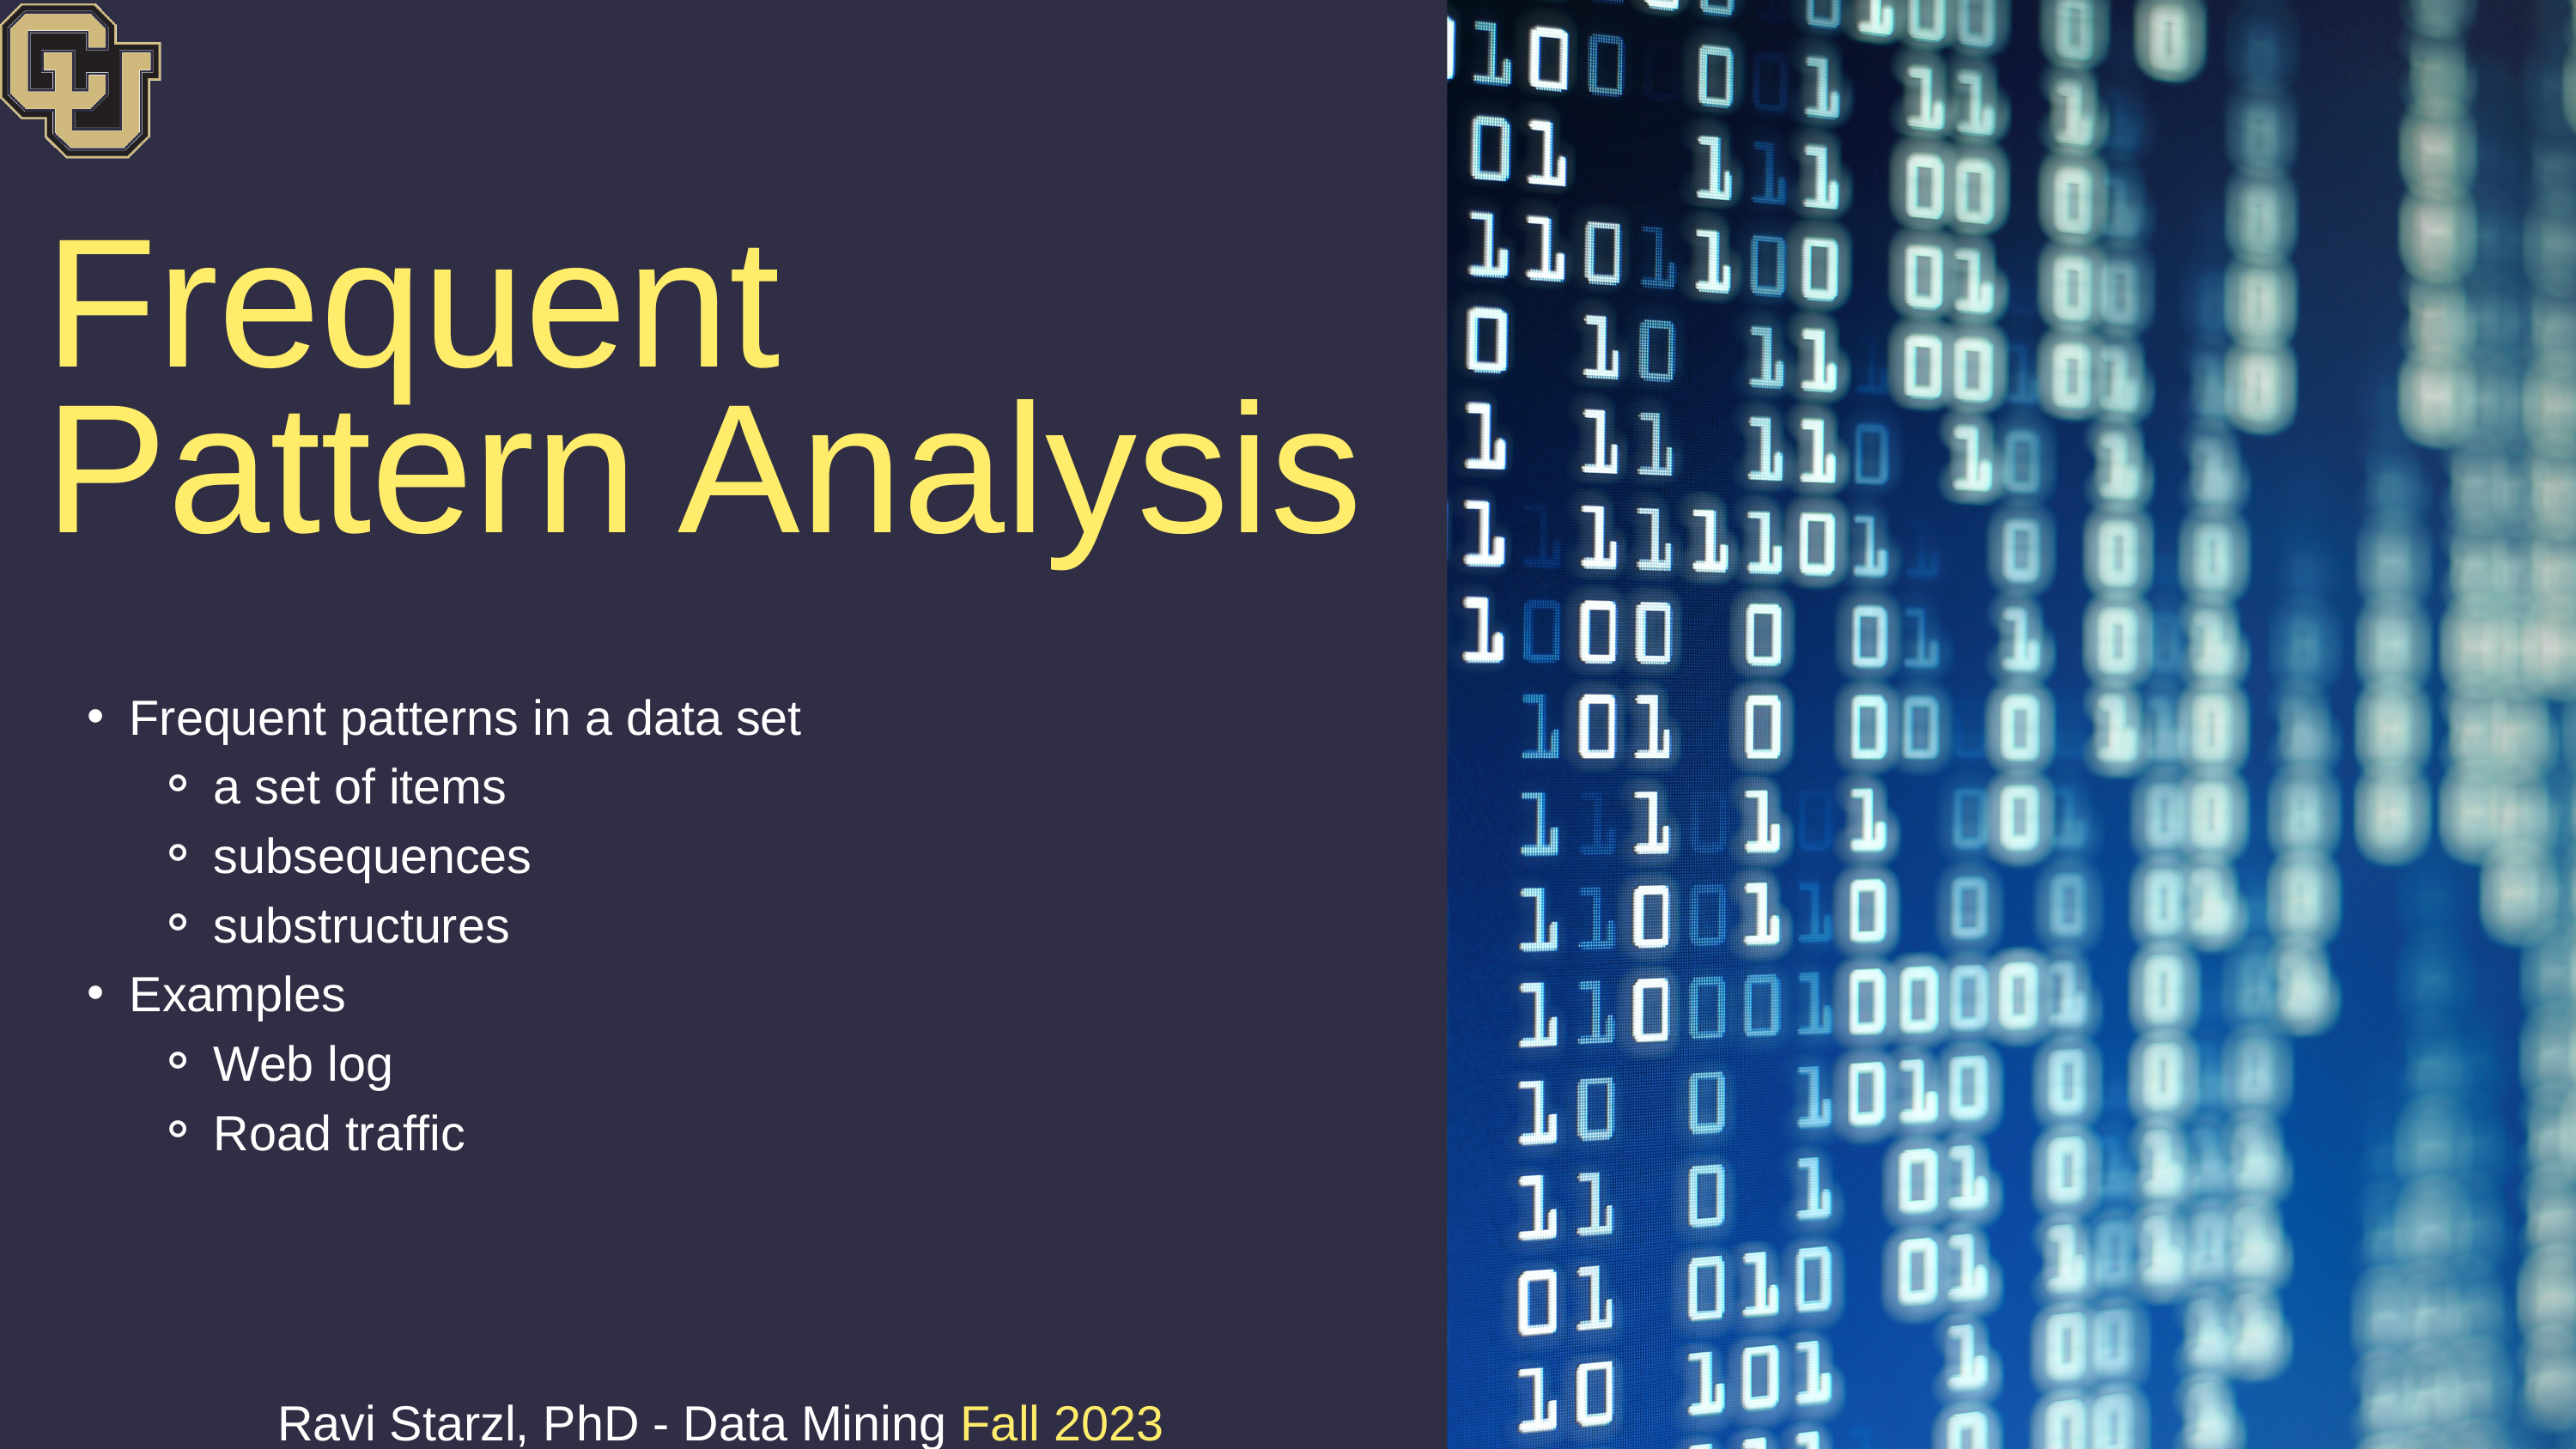

Frequent Pattern Analysis
Frequent patterns in a data set
a set of items
subsequences
substructures
Examples
Web log
Road traffic
Ravi Starzl, PhD - Data Mining Fall 2023